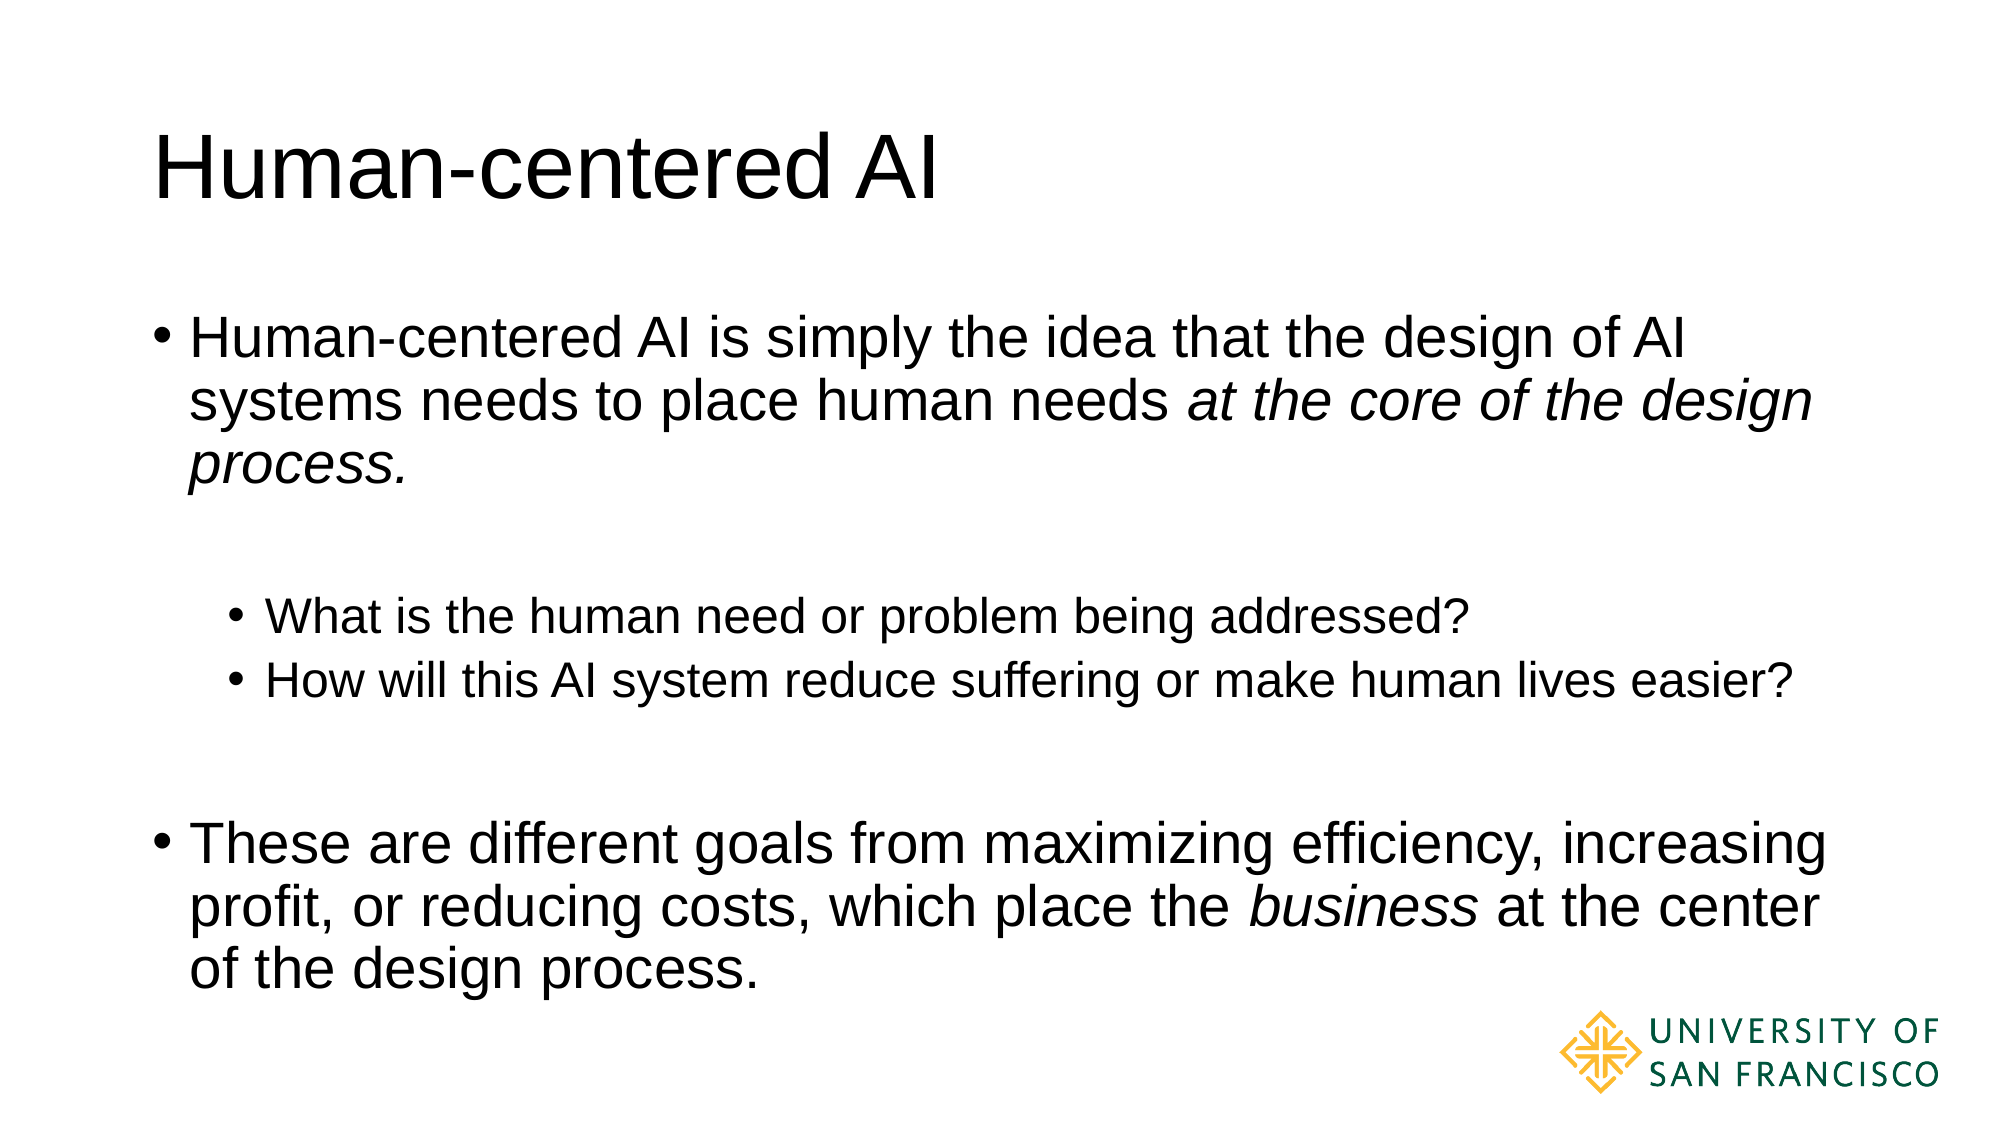

# Human-centered AI
Human-centered AI is simply the idea that the design of AI systems needs to place human needs at the core of the design process.

What is the human need or problem being addressed?
How will this AI system reduce suffering or make human lives easier?

These are different goals from maximizing efficiency, increasing profit, or reducing costs, which place the business at the center of the design process.